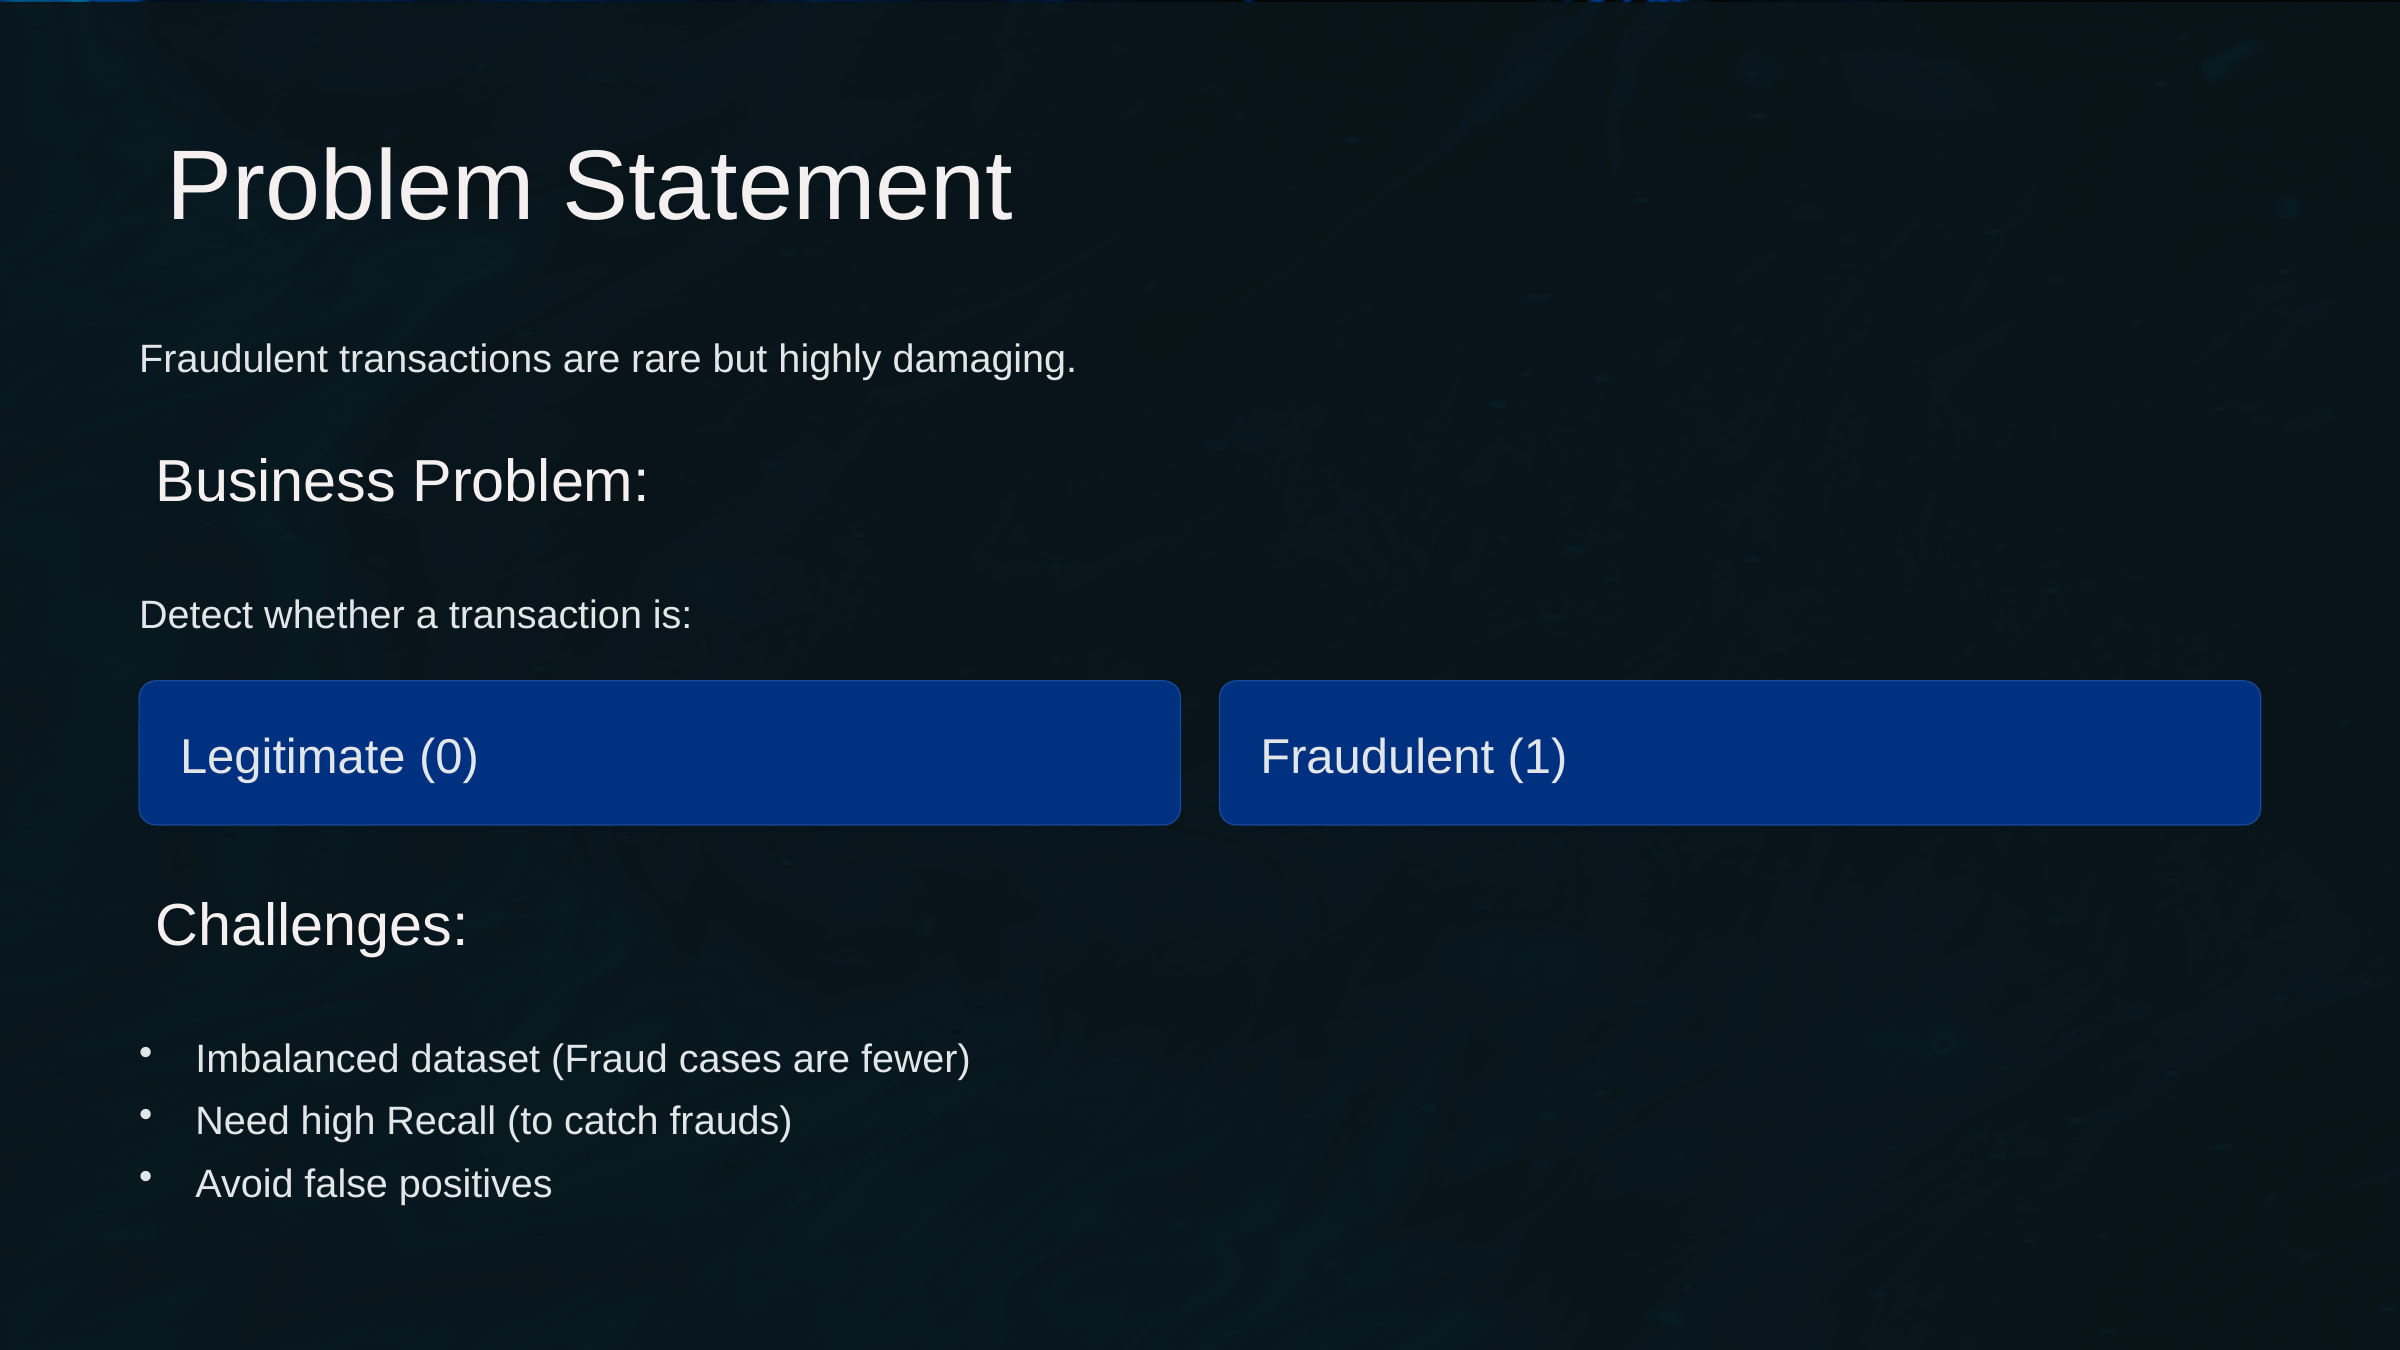

Problem Statement
Fraudulent transactions are rare but highly damaging.
 Business Problem:
Detect whether a transaction is:

Legitimate (0)
Fraudulent (1)
 Challenges:
Imbalanced dataset (Fraud cases are fewer)
Need high Recall (to catch frauds)
Avoid false positives